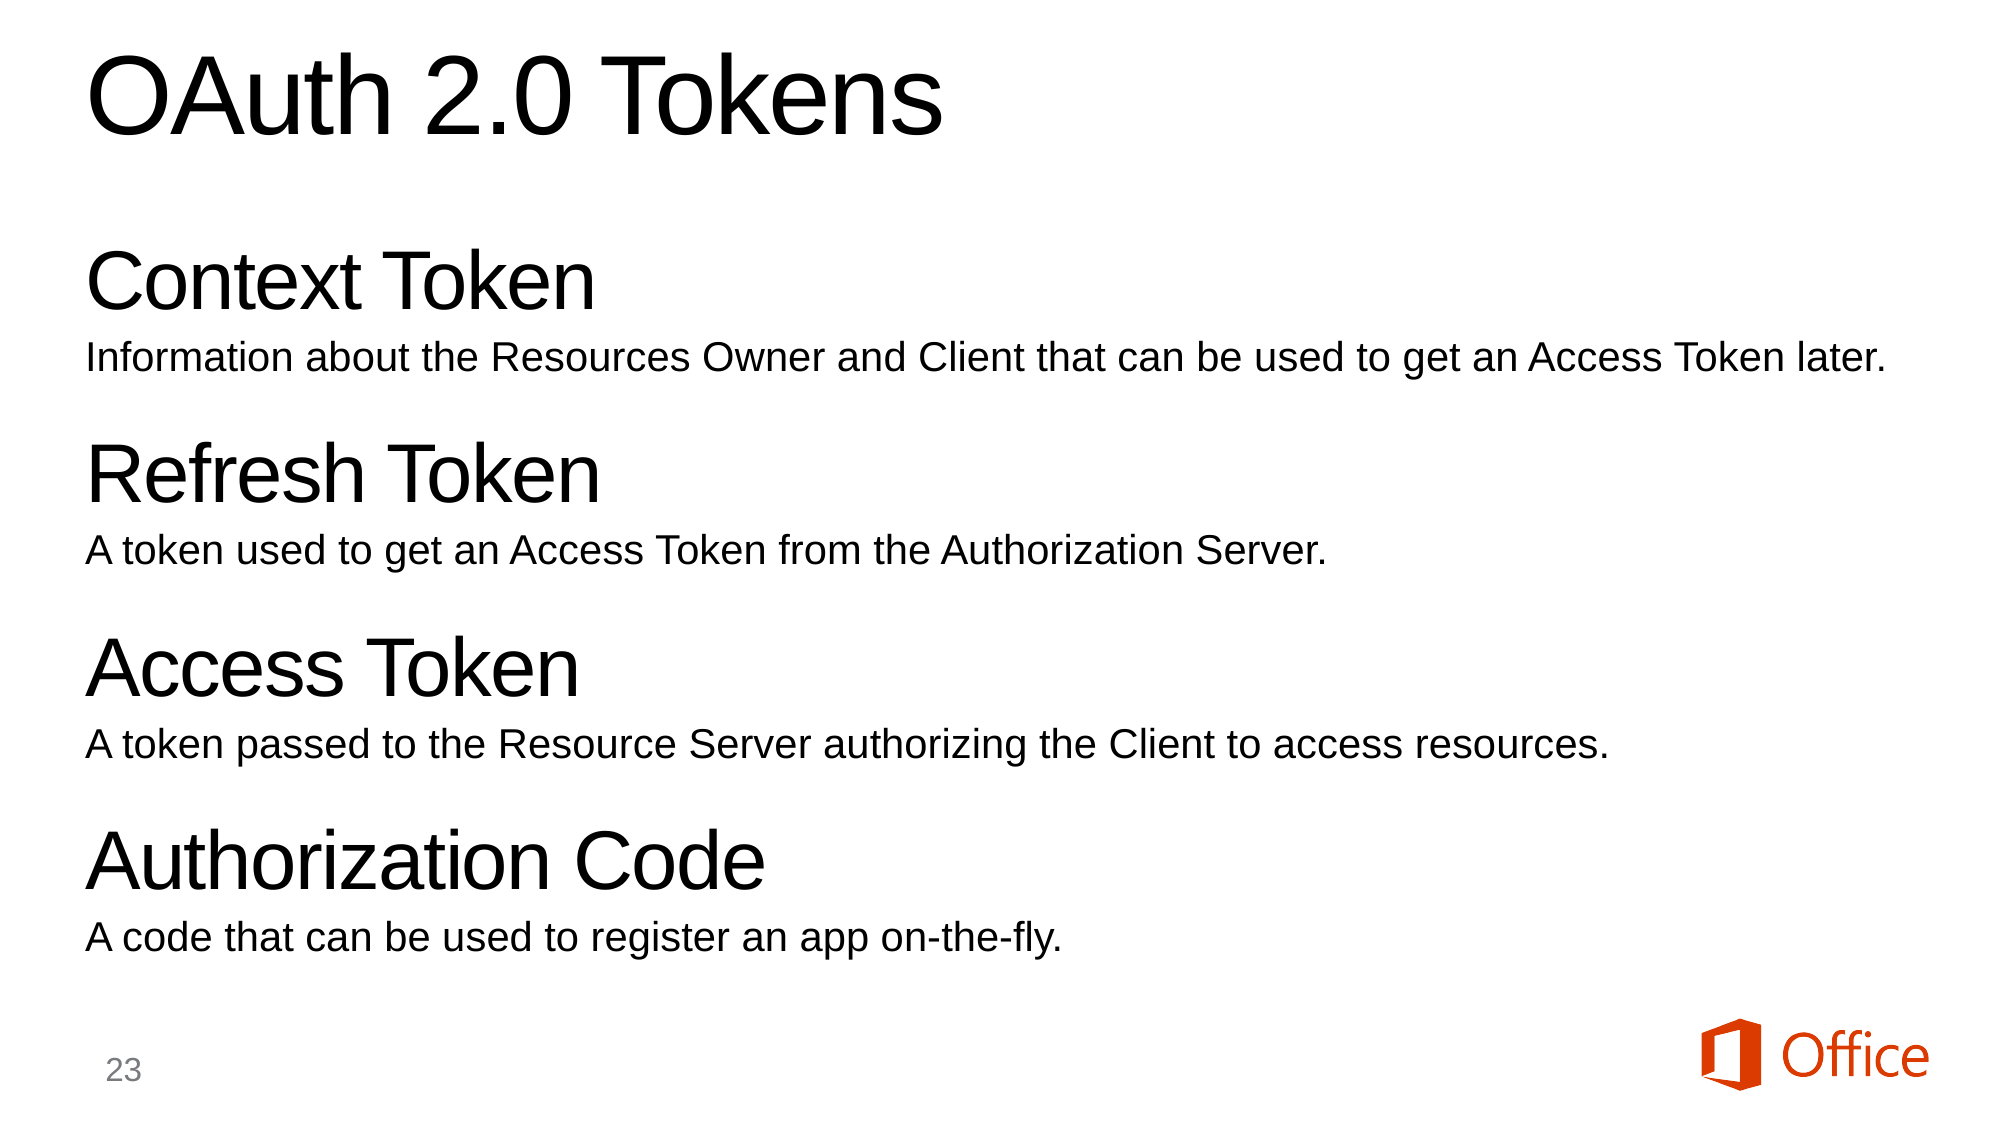

# OAuth 2.0 Tokens
Context Token
Information about the Resources Owner and Client that can be used to get an Access Token later.
Refresh Token
A token used to get an Access Token from the Authorization Server.
Access Token
A token passed to the Resource Server authorizing the Client to access resources.
Authorization Code
A code that can be used to register an app on-the-fly.
23